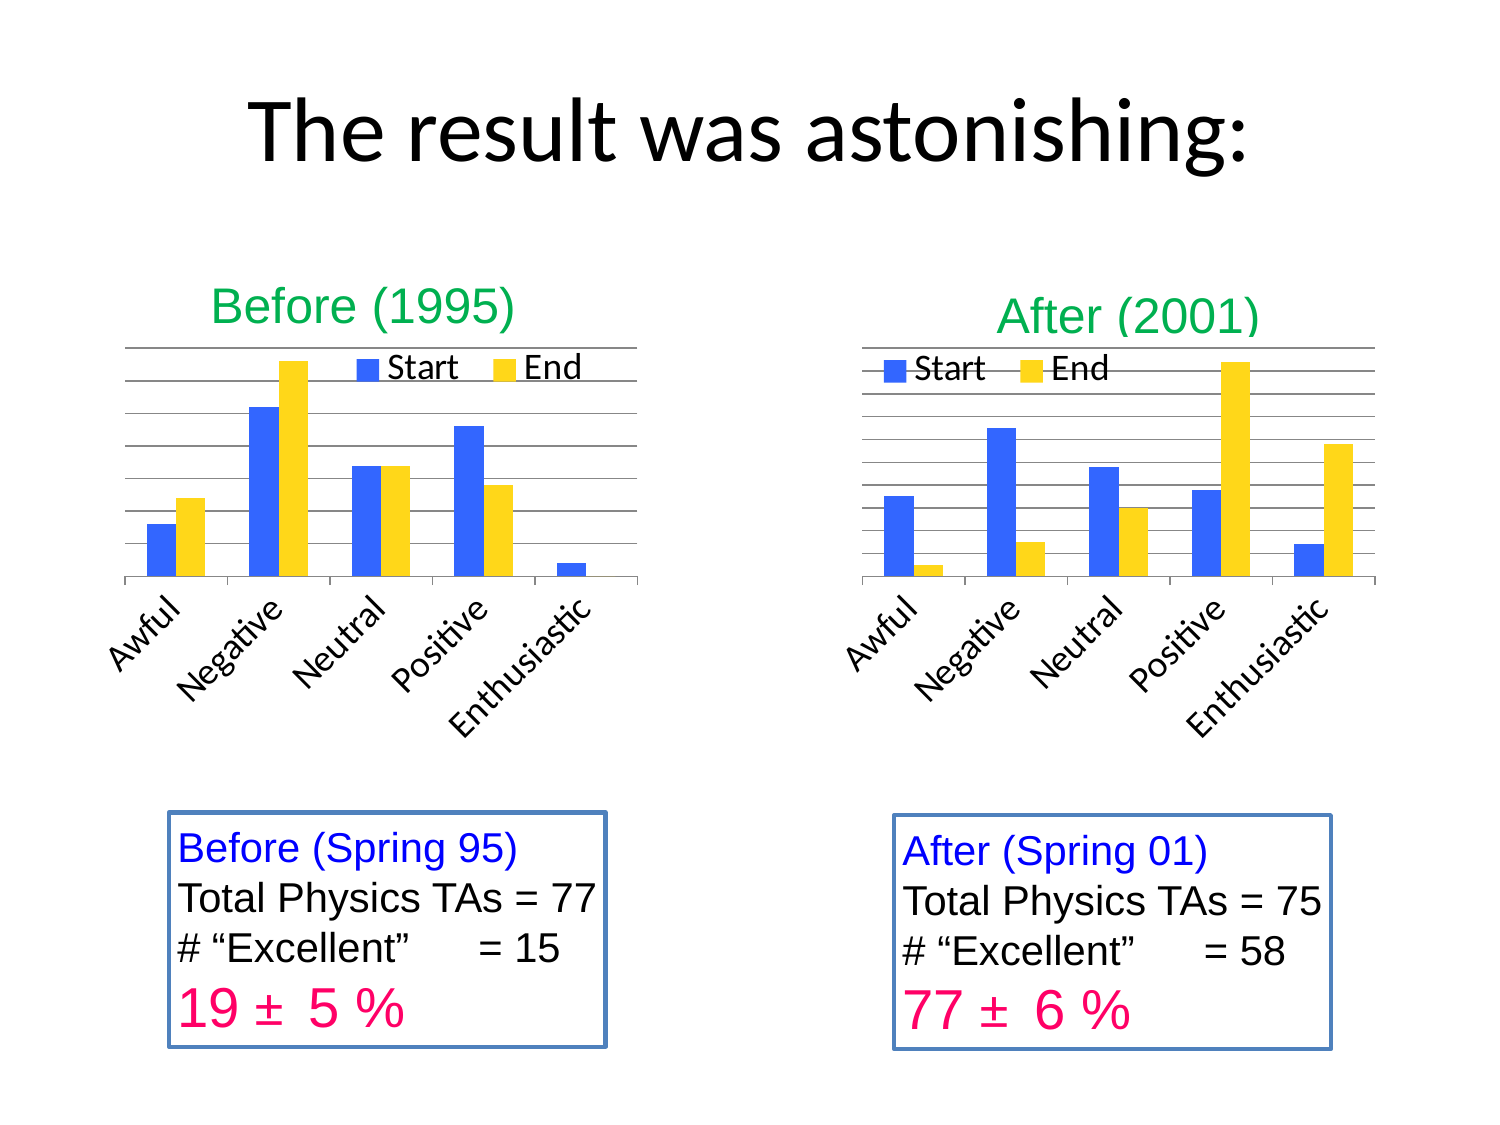

# The result was astonishing:
Before (1995)
After (2001)

### Chart

| Category | Start | End |
|---|---|---|
| Awful | 8.0 | 12.0 |
| Negative | 26.0 | 33.0 |
| Neutral | 17.0 | 17.0 |
| Positive | 23.0 | 14.0 |
| Enthusiastic | 2.0 | 0.0 |

### Chart

| Category | Start | End |
|---|---|---|
| Awful | 35.0 | 5.0 |
| Negative | 65.0 | 15.0 |
| Neutral | 48.0 | 30.0 |
| Positive | 38.0 | 94.0 |
| Enthusiastic | 14.0 | 58.0 |

Before (Spring 95)
Total Physics TAs = 77
# “Excellent”      = 15
19 ±  5 %
After (Spring 01)
Total Physics TAs = 75
# “Excellent”      = 58
77 ±  6 %